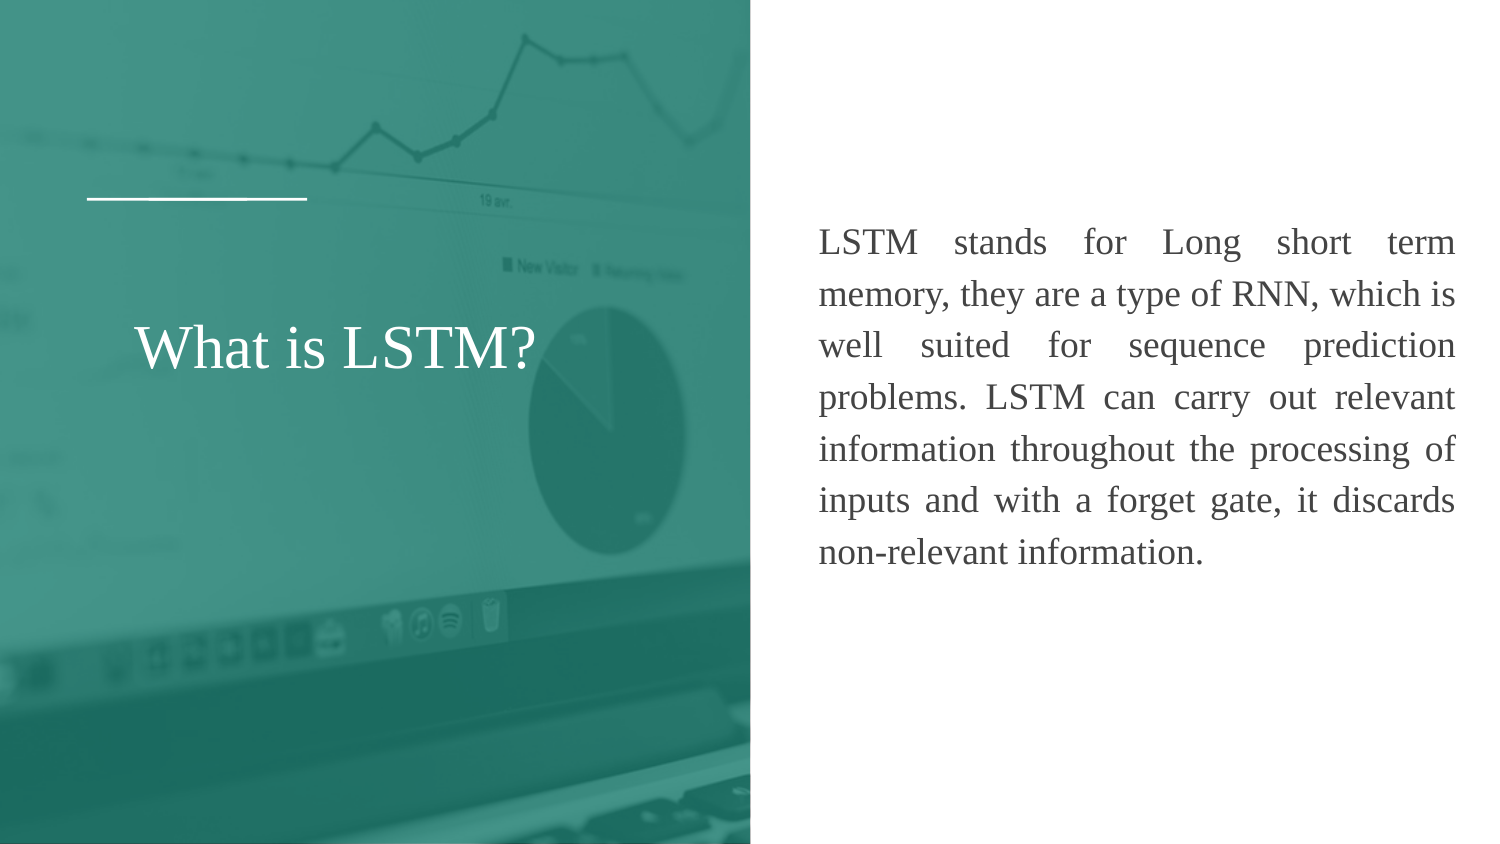

LSTM stands for Long short term memory, they are a type of RNN, which is well suited for sequence prediction problems. LSTM can carry out relevant information throughout the processing of inputs and with a forget gate, it discards non-relevant information.

# What is LSTM?